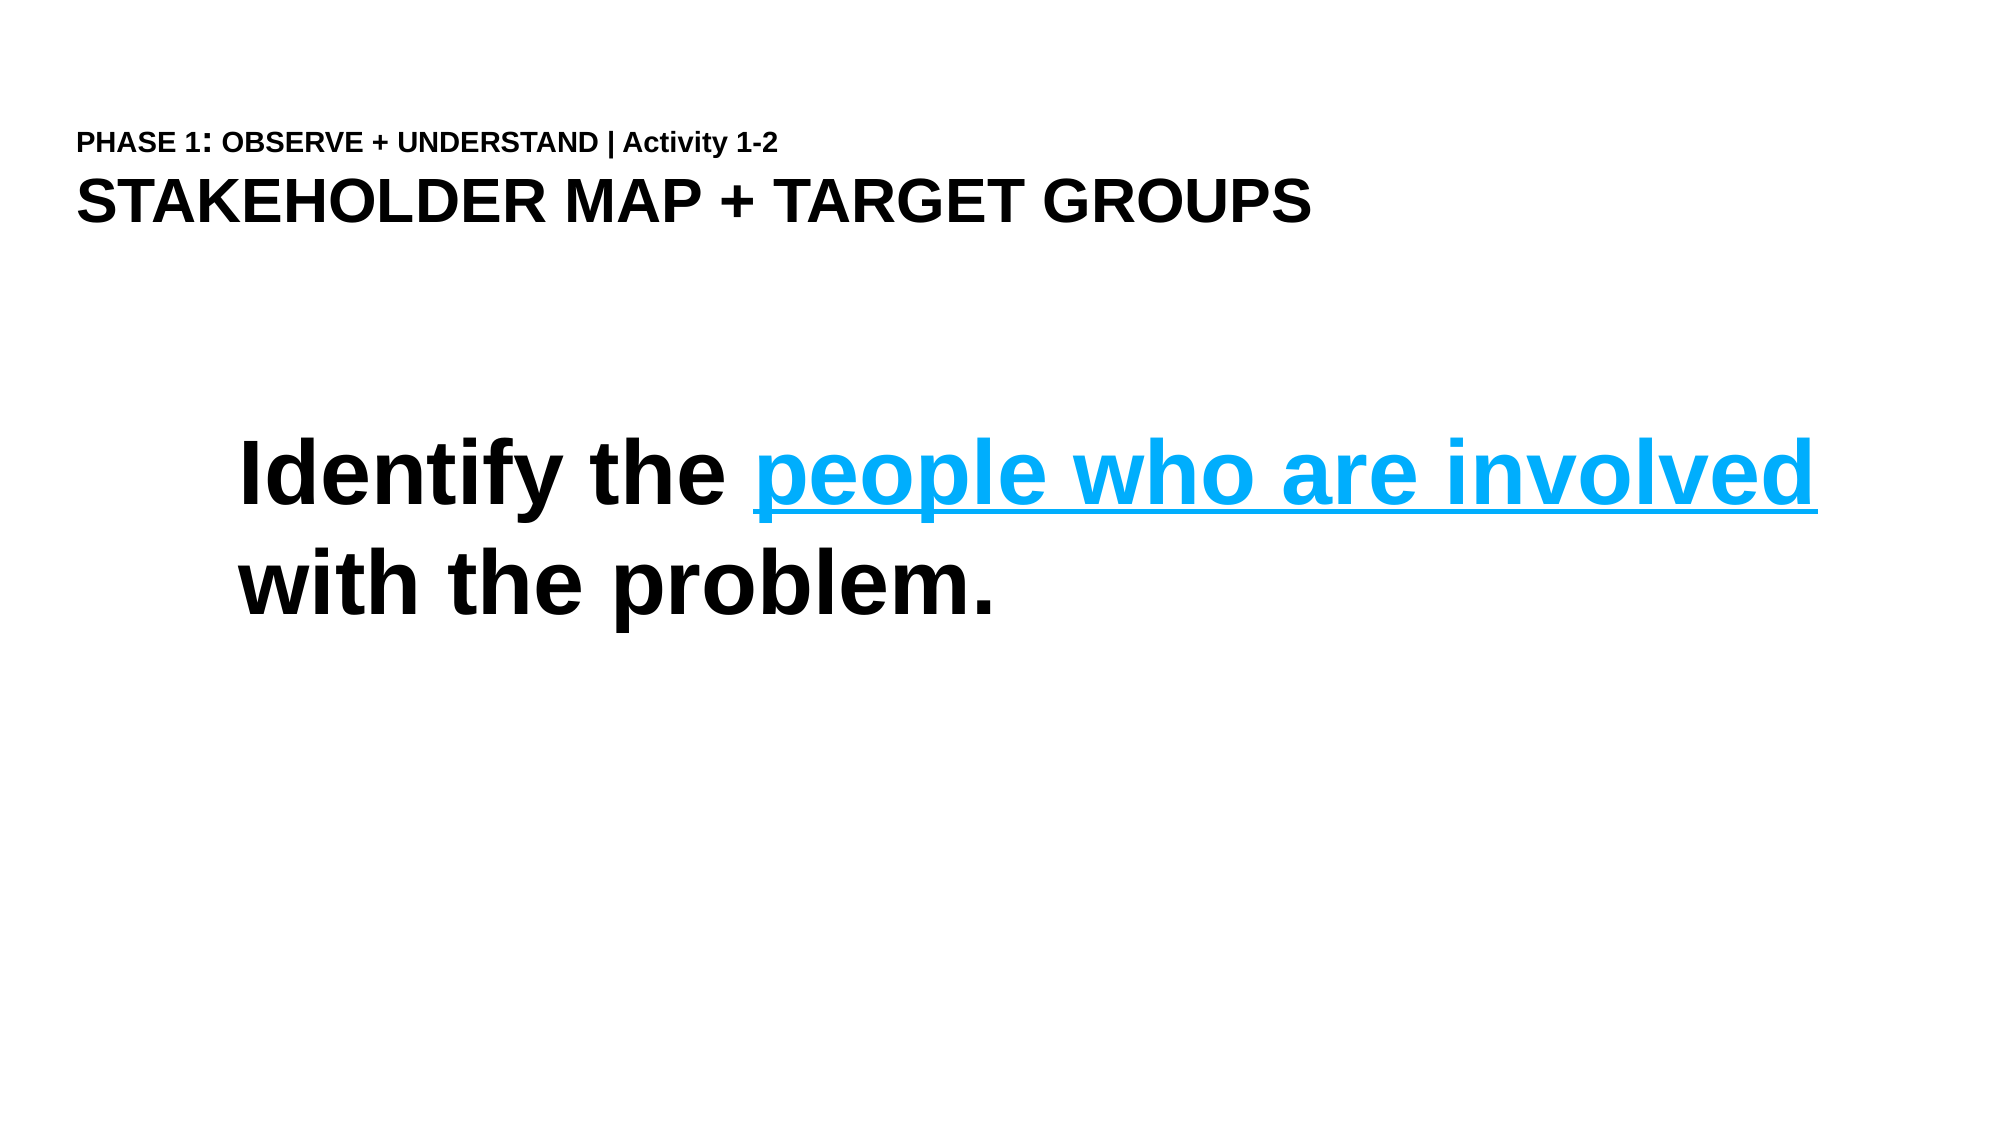

PHASE 1: OBSERVE + UNDERSTAND | Activity 1-2
STAKEHOLDER MAP + TARGET GROUPS
Identify the people who are involved with the problem.